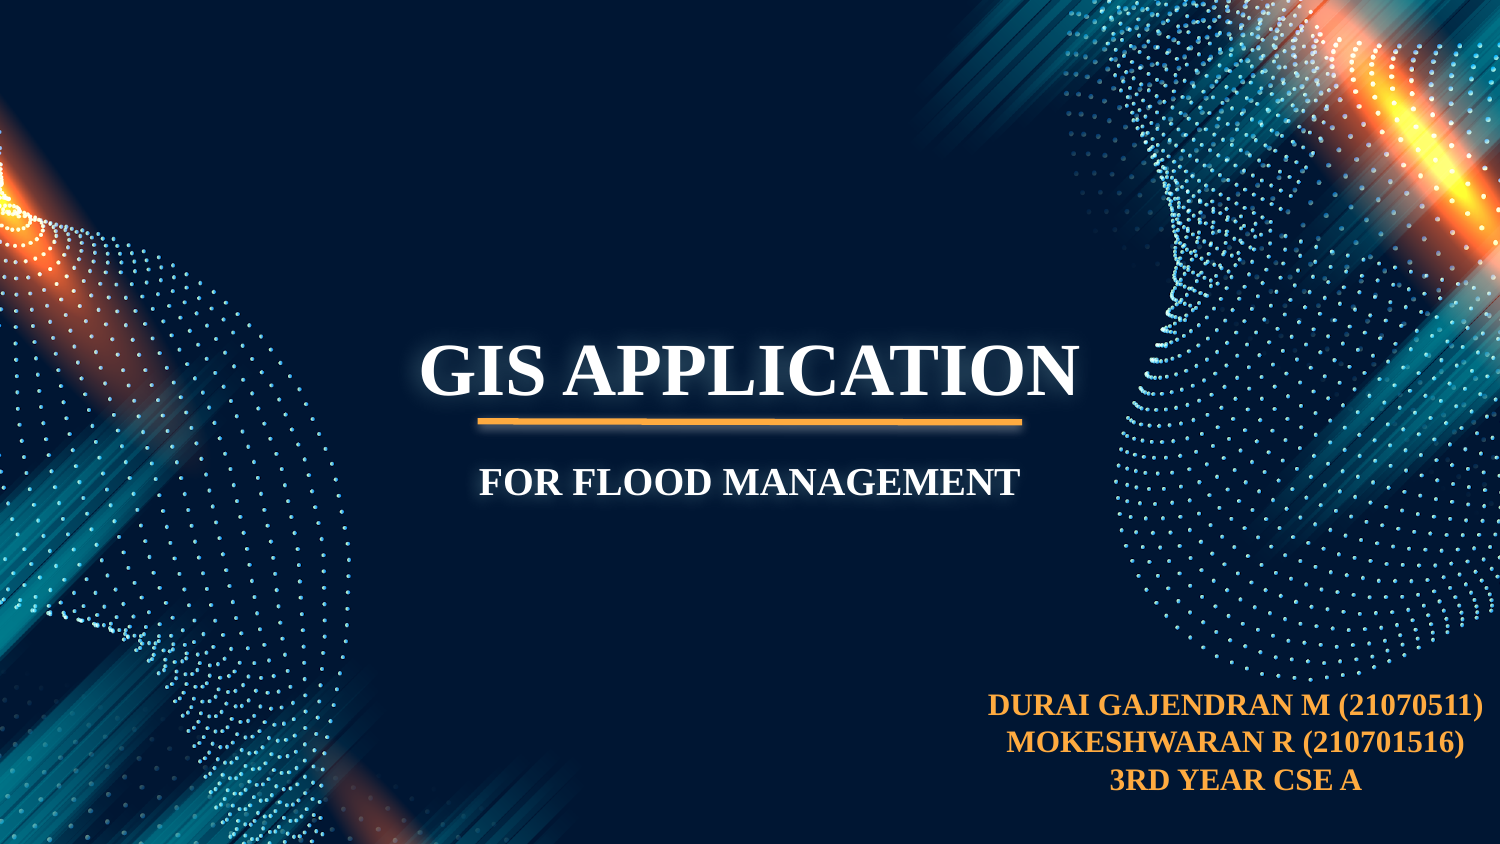

# GIS APPLICATION
FOR FLOOD MANAGEMENT
DURAI GAJENDRAN M (21070511)
MOKESHWARAN R (210701516)
3RD YEAR CSE A